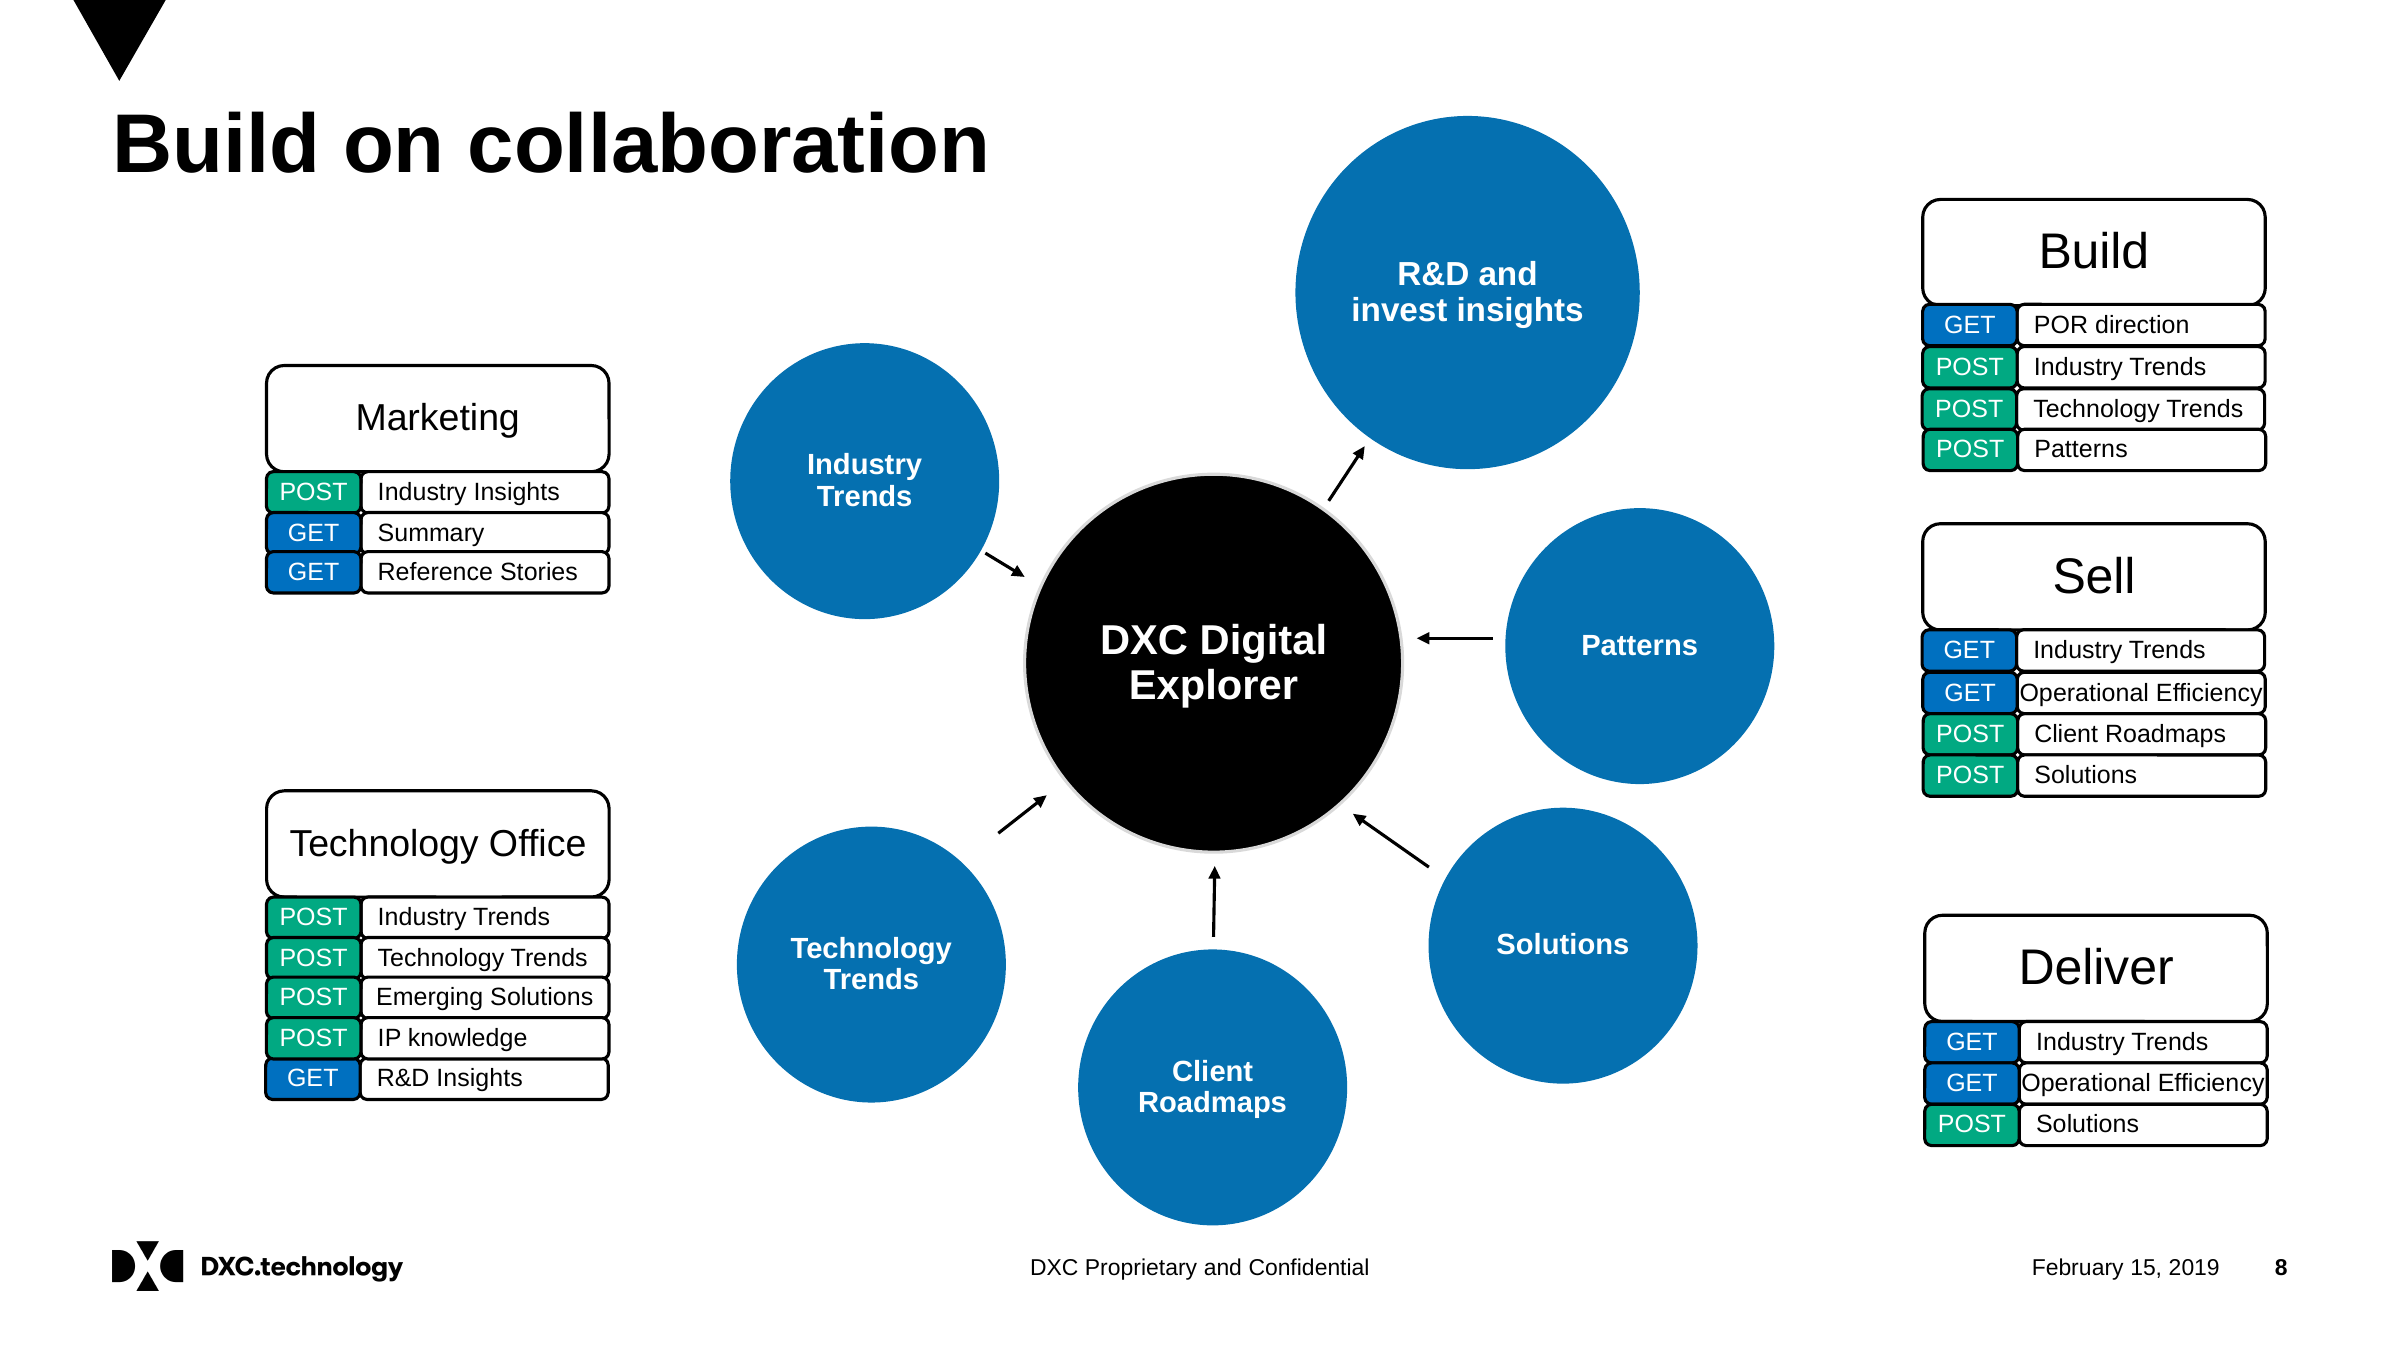

# Build on collaboration
R&D and invest insights
Build
GET
POR direction
POST
Industry Trends
POST
Technology Trends
POST
Patterns
Industry Trends
Marketing
POST
Industry Insights
GET
Summary
GET
Reference Stories
DXC Digital Explorer
Patterns
Sell
GET
Industry Trends
GET
Operational Efficiency
POST
Client Roadmaps
POST
Solutions
Technology Office
Solutions
Technology Trends
POST
Industry Trends
Deliver
POST
Technology Trends
Client Roadmaps
POST
Emerging Solutions
POST
IP knowledge
GET
Industry Trends
GET
Operational Efficiency
POST
Solutions
GET
R&D Insights